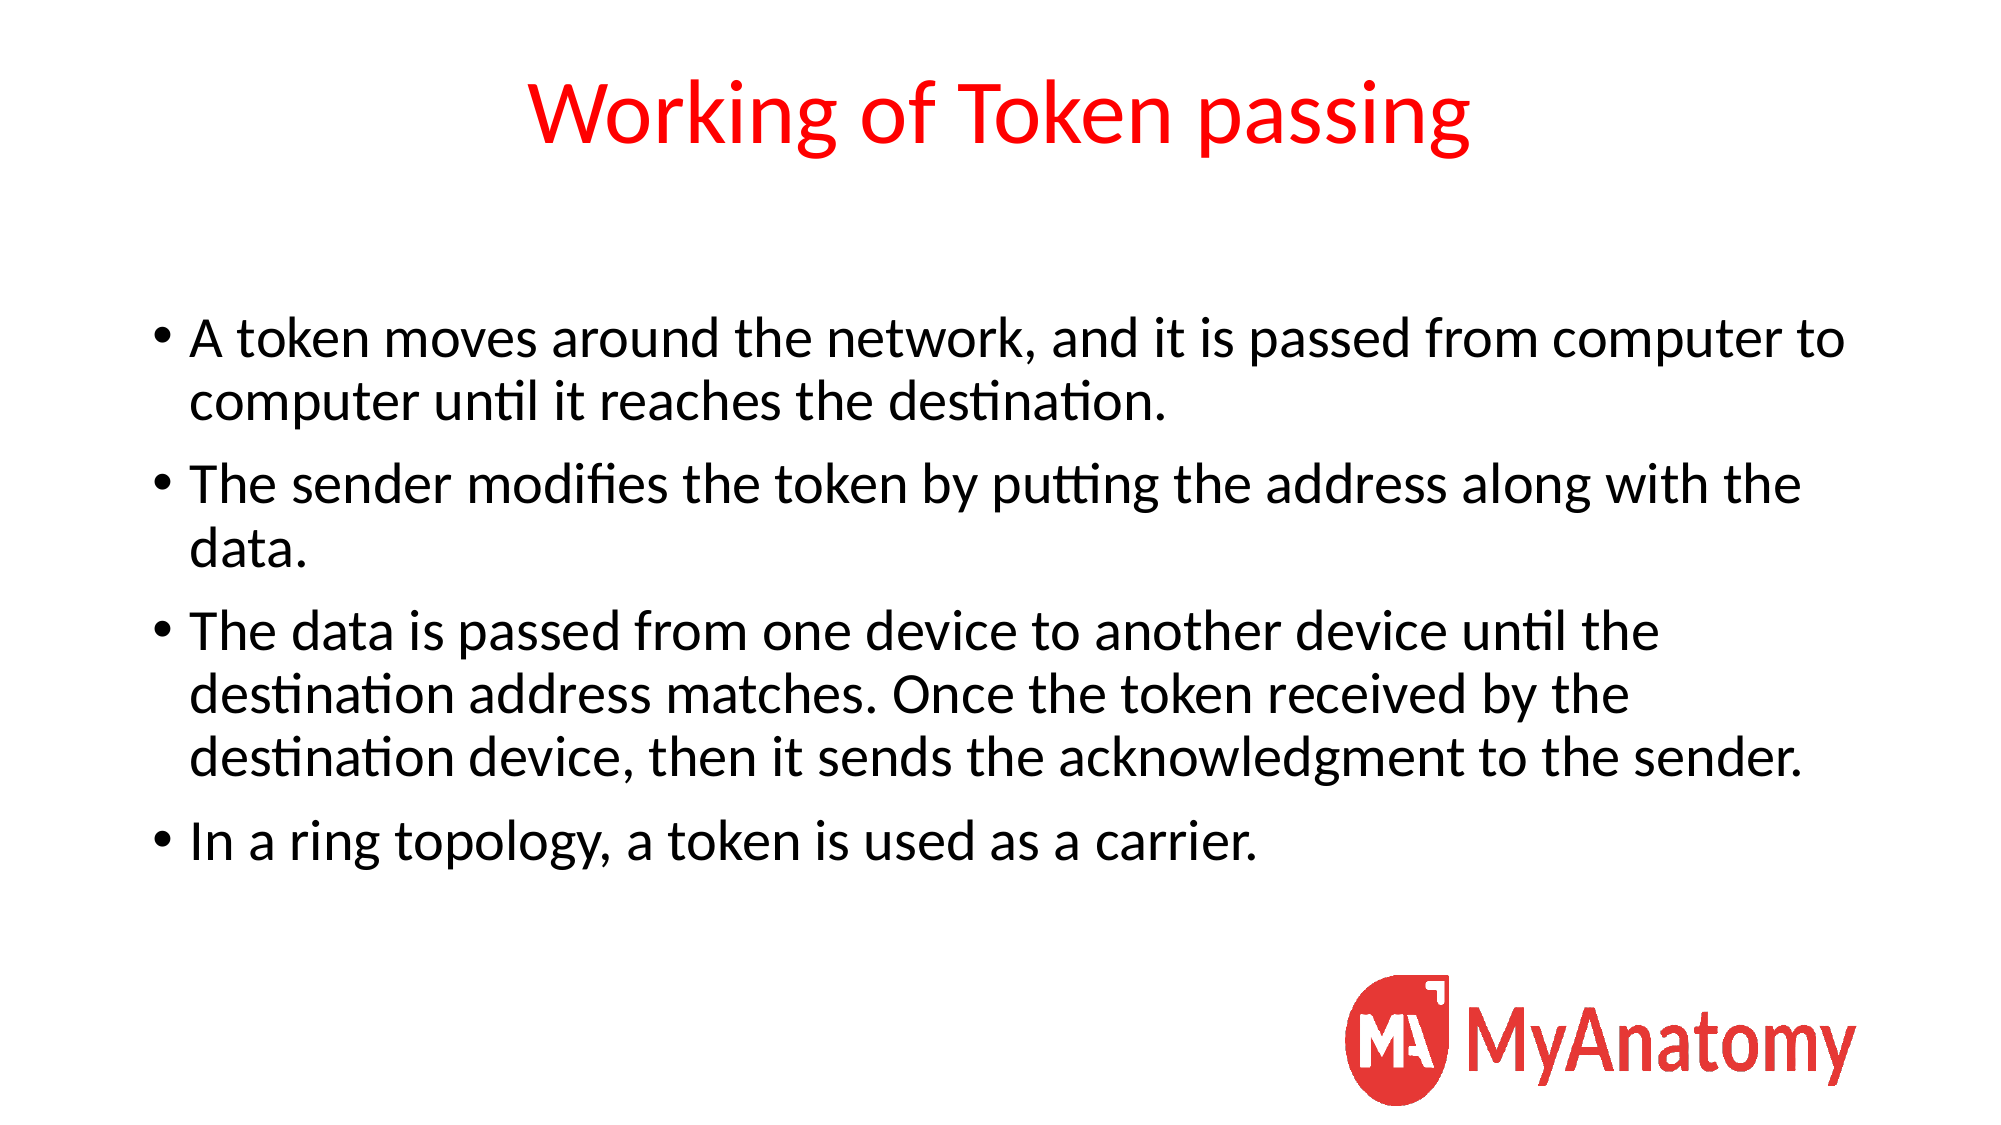

# Working of Token passing
A token moves around the network, and it is passed from computer to computer until it reaches the destination.
The sender modifies the token by putting the address along with the data.
The data is passed from one device to another device until the destination address matches. Once the token received by the destination device, then it sends the acknowledgment to the sender.
In a ring topology, a token is used as a carrier.